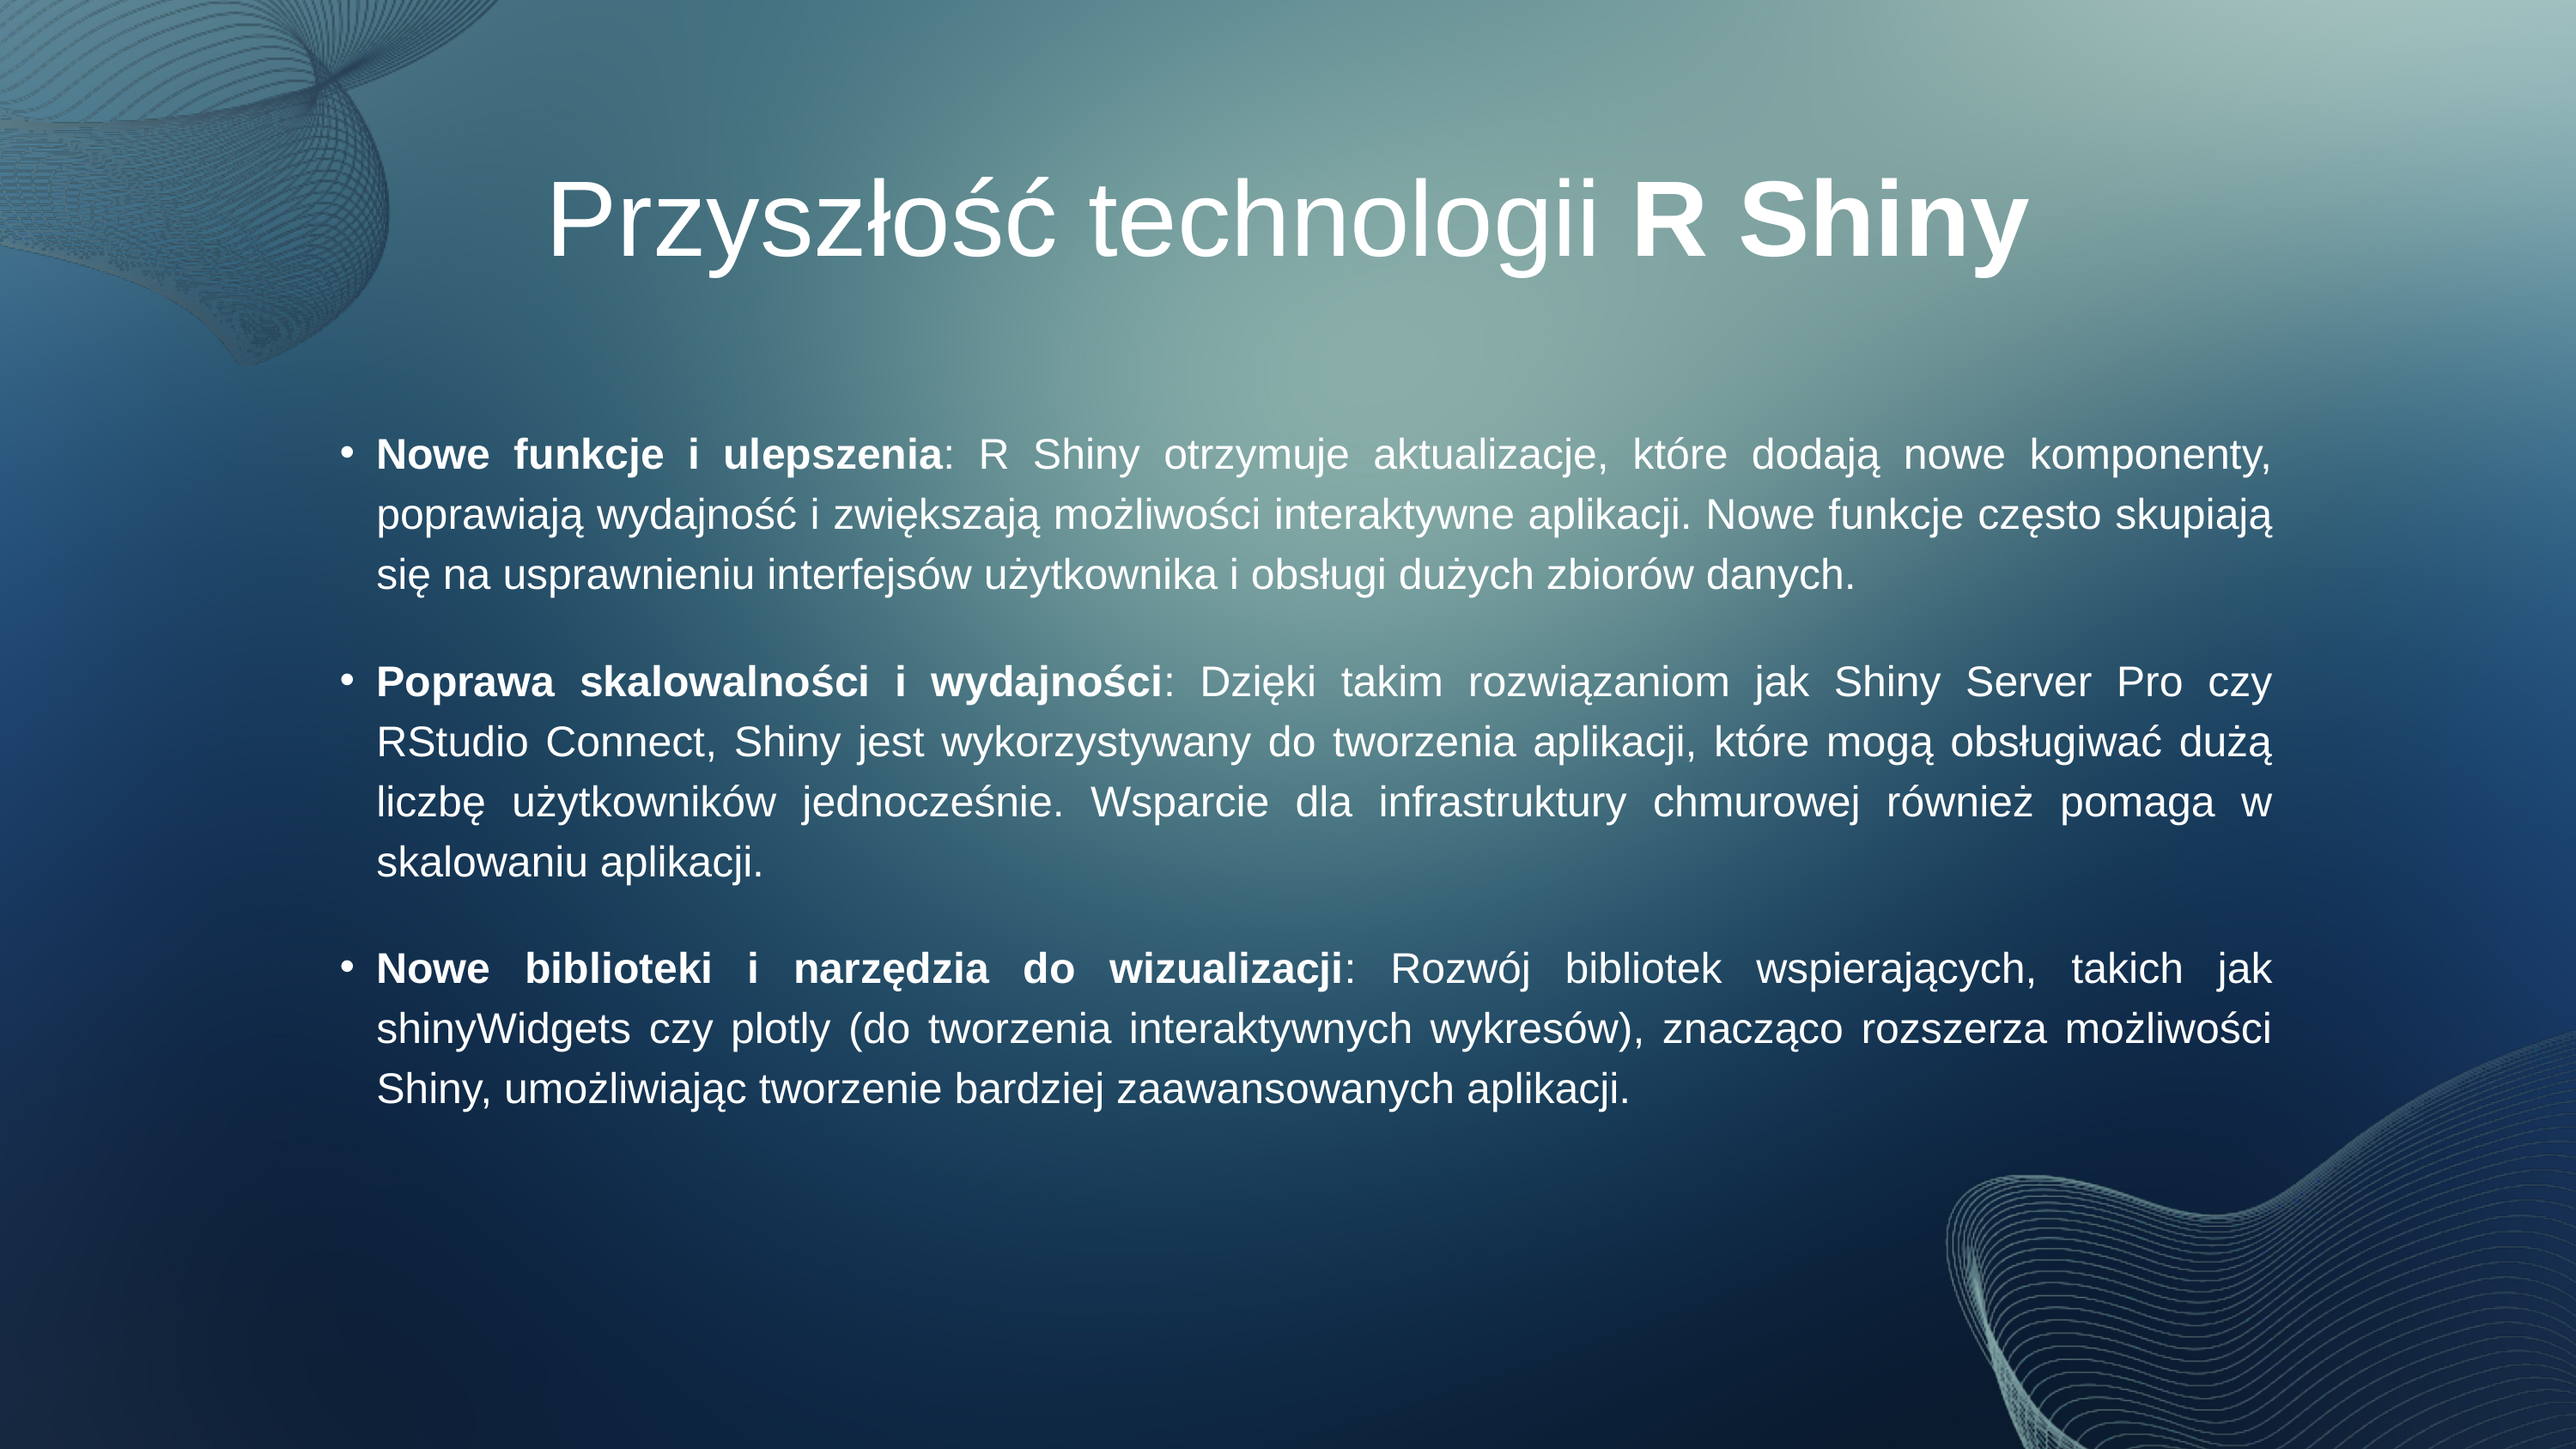

Przyszłość technologii R Shiny
Nowe funkcje i ulepszenia: R Shiny otrzymuje aktualizacje, które dodają nowe komponenty, poprawiają wydajność i zwiększają możliwości interaktywne aplikacji. Nowe funkcje często skupiają się na usprawnieniu interfejsów użytkownika i obsługi dużych zbiorów danych.
Poprawa skalowalności i wydajności: Dzięki takim rozwiązaniom jak Shiny Server Pro czy RStudio Connect, Shiny jest wykorzystywany do tworzenia aplikacji, które mogą obsługiwać dużą liczbę użytkowników jednocześnie. Wsparcie dla infrastruktury chmurowej również pomaga w skalowaniu aplikacji.
Nowe biblioteki i narzędzia do wizualizacji: Rozwój bibliotek wspierających, takich jak shinyWidgets czy plotly (do tworzenia interaktywnych wykresów), znacząco rozszerza możliwości Shiny, umożliwiając tworzenie bardziej zaawansowanych aplikacji.